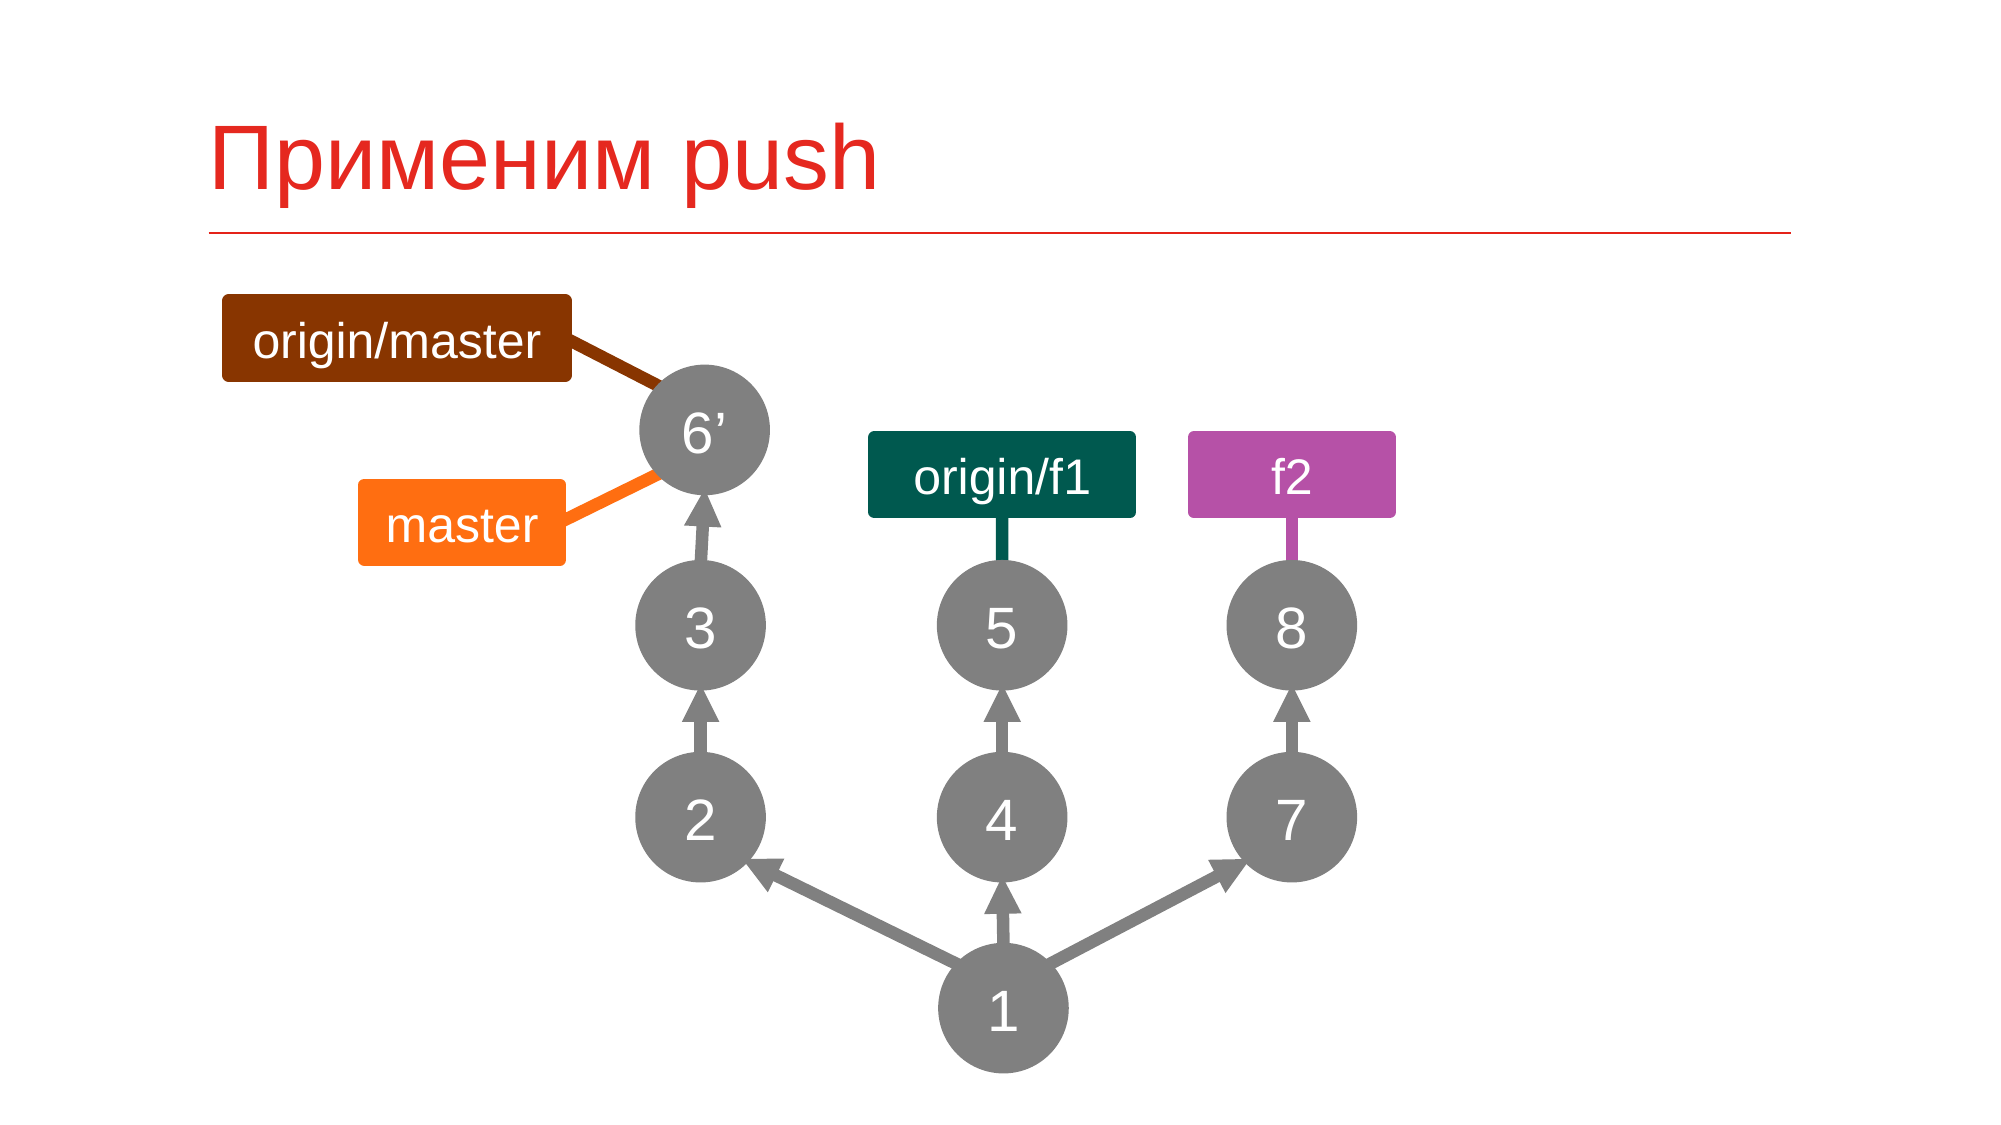

# Применим push
origin/master
6’
origin/f1
f2
master
3
5
8
2
4
7
1